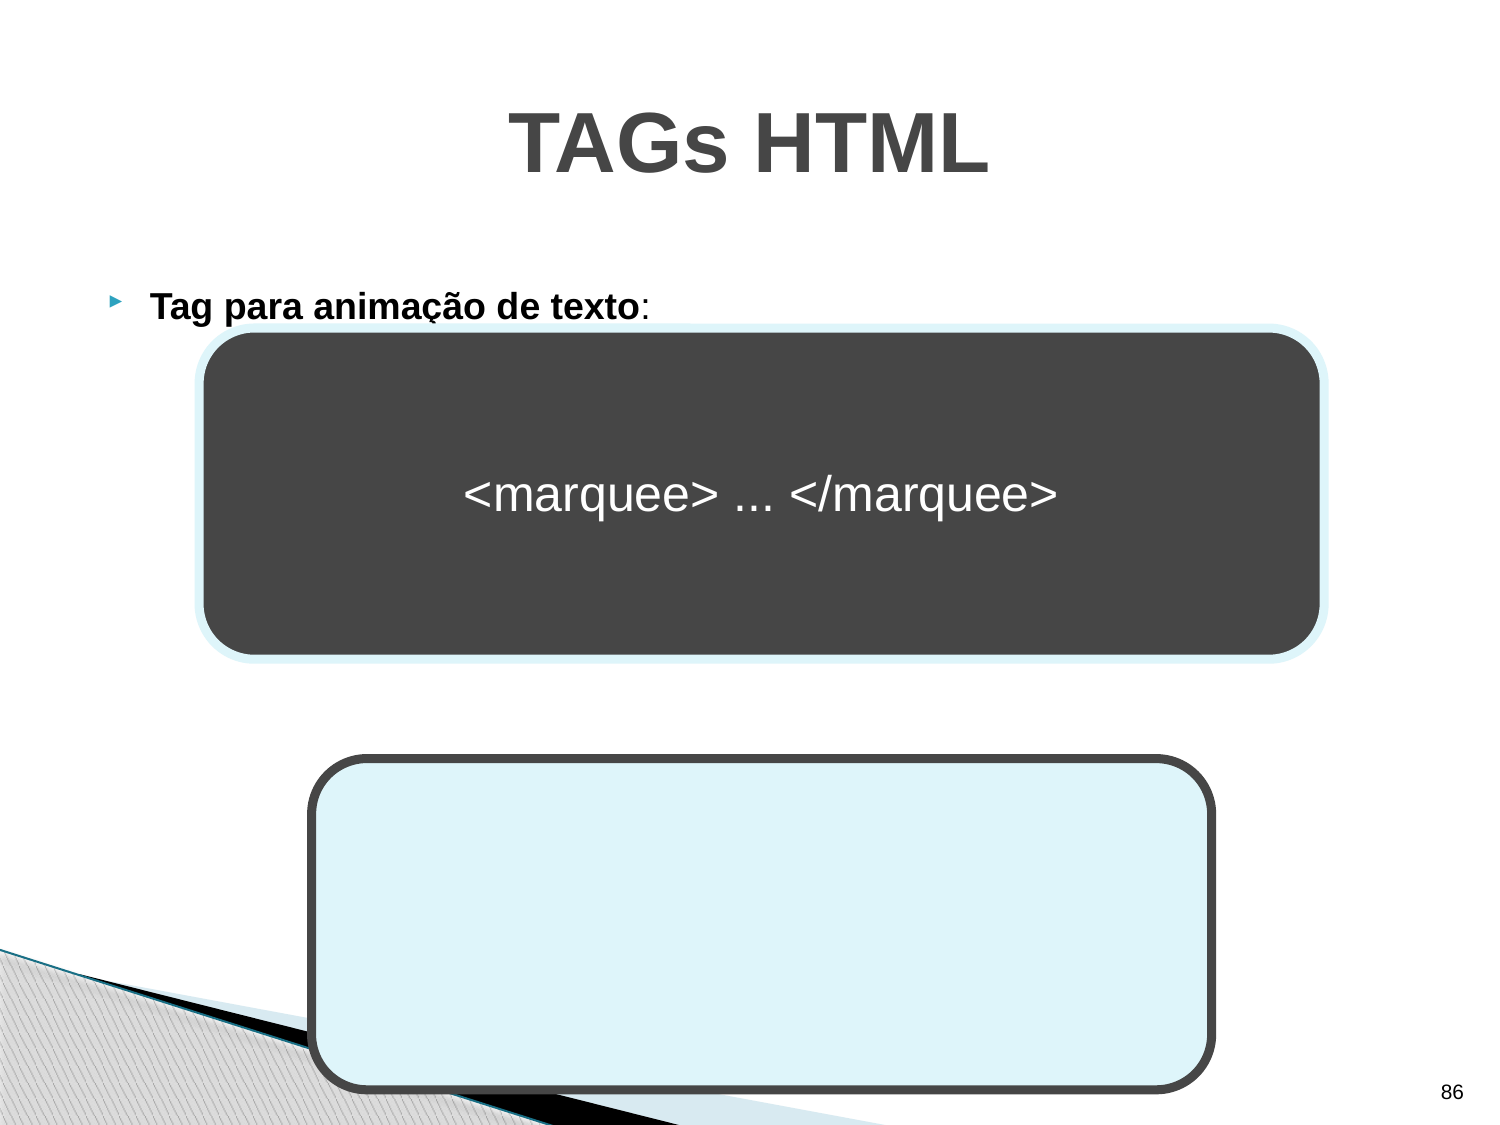

# TAGs HTML
Tag para animação de texto:

<marquee> ... </marquee>
86